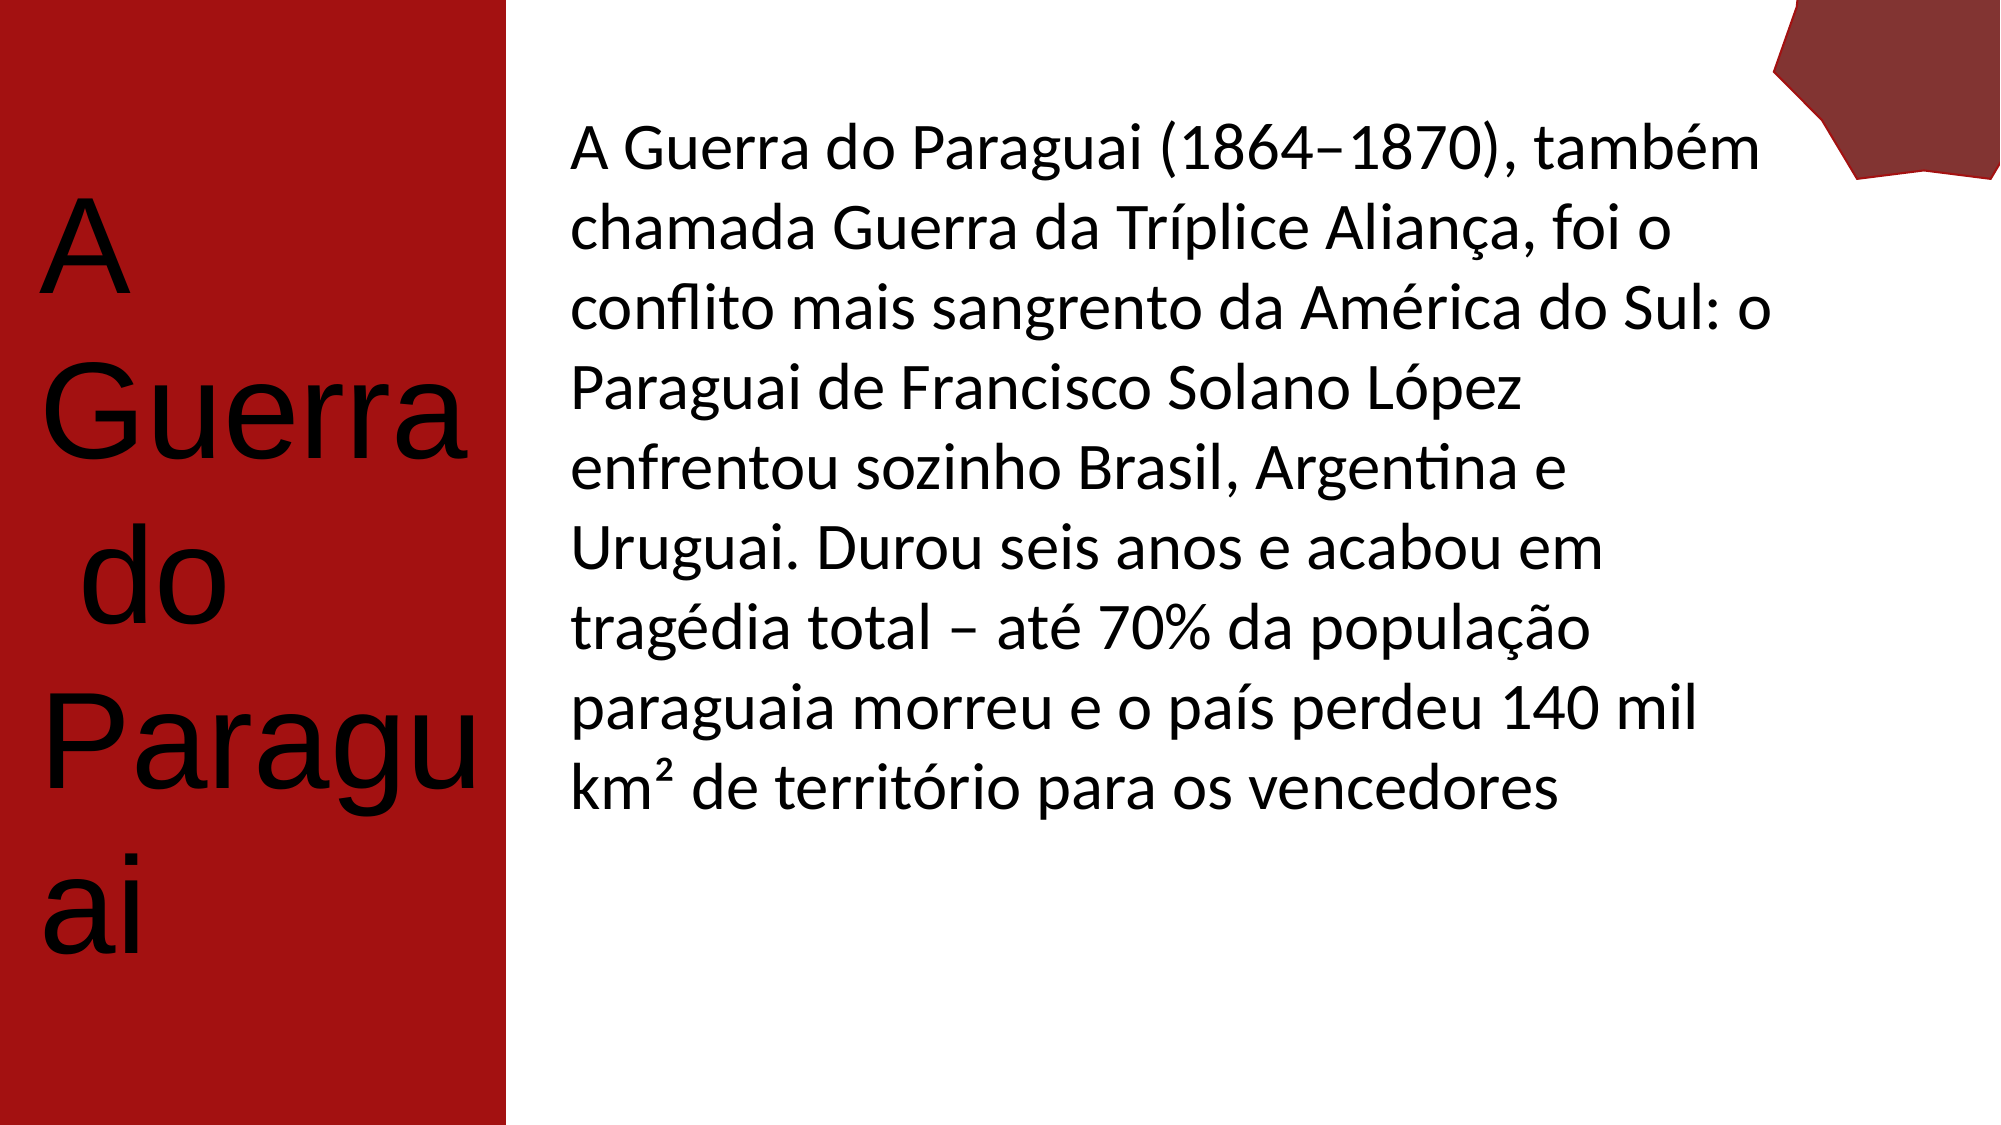

A Guerra do Paraguai (1864–1870), também chamada Guerra da Tríplice Aliança, foi o conflito mais sangrento da América do Sul: o Paraguai de Francisco Solano López enfrentou sozinho Brasil, Argentina e Uruguai. Durou seis anos e acabou em tragédia total – até 70% da população paraguaia morreu e o país perdeu 140 mil km² de território para os vencedores

A
Guerra
 do
Paraguai